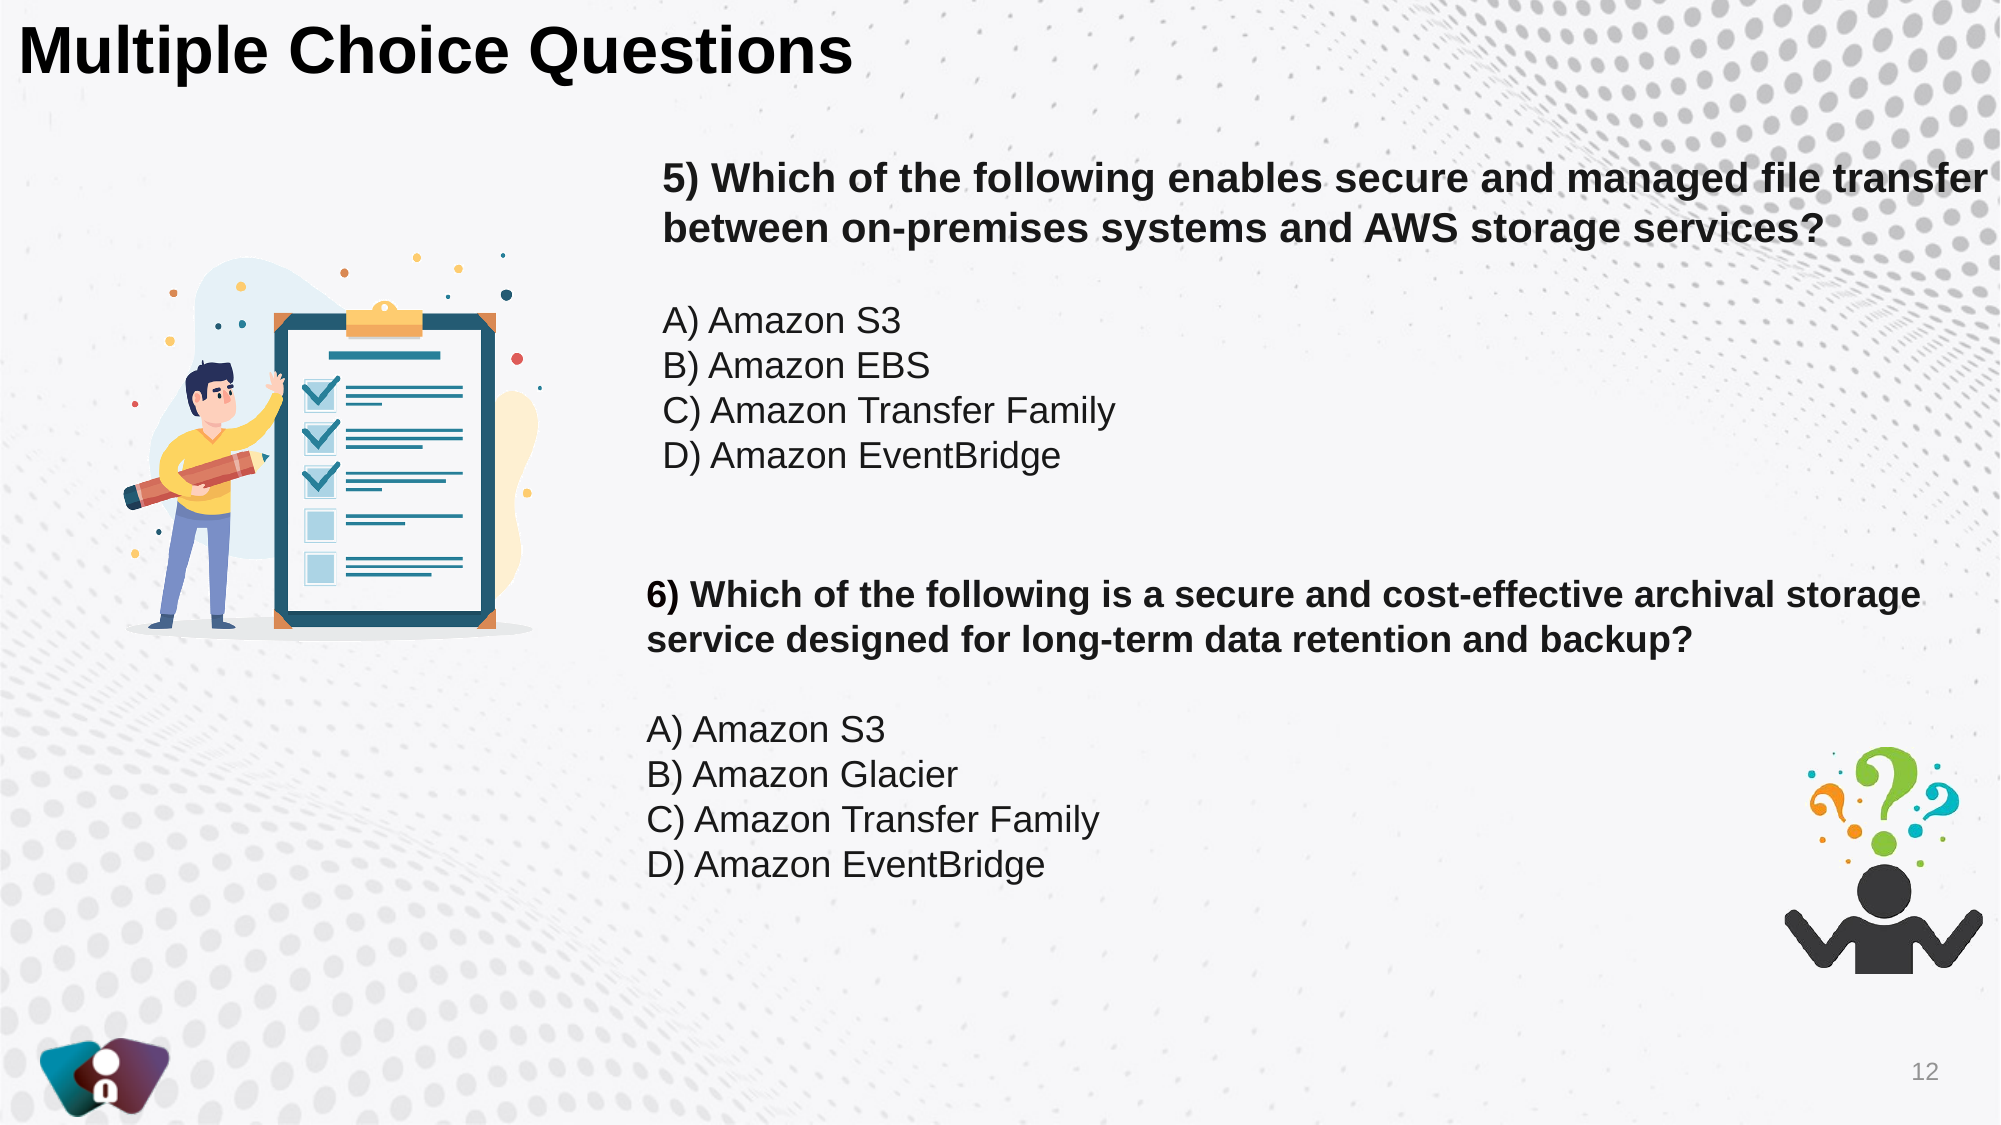

5) Which of the following enables secure and managed file transfer between on-premises systems and AWS storage services?

A) Amazon S3
B) Amazon EBS
C) Amazon Transfer Family
D) Amazon EventBridge
6) Which of the following is a secure and cost-effective archival storage service designed for long-term data retention and backup?

A) Amazon S3
B) Amazon Glacier
C) Amazon Transfer Family
D) Amazon EventBridge
12